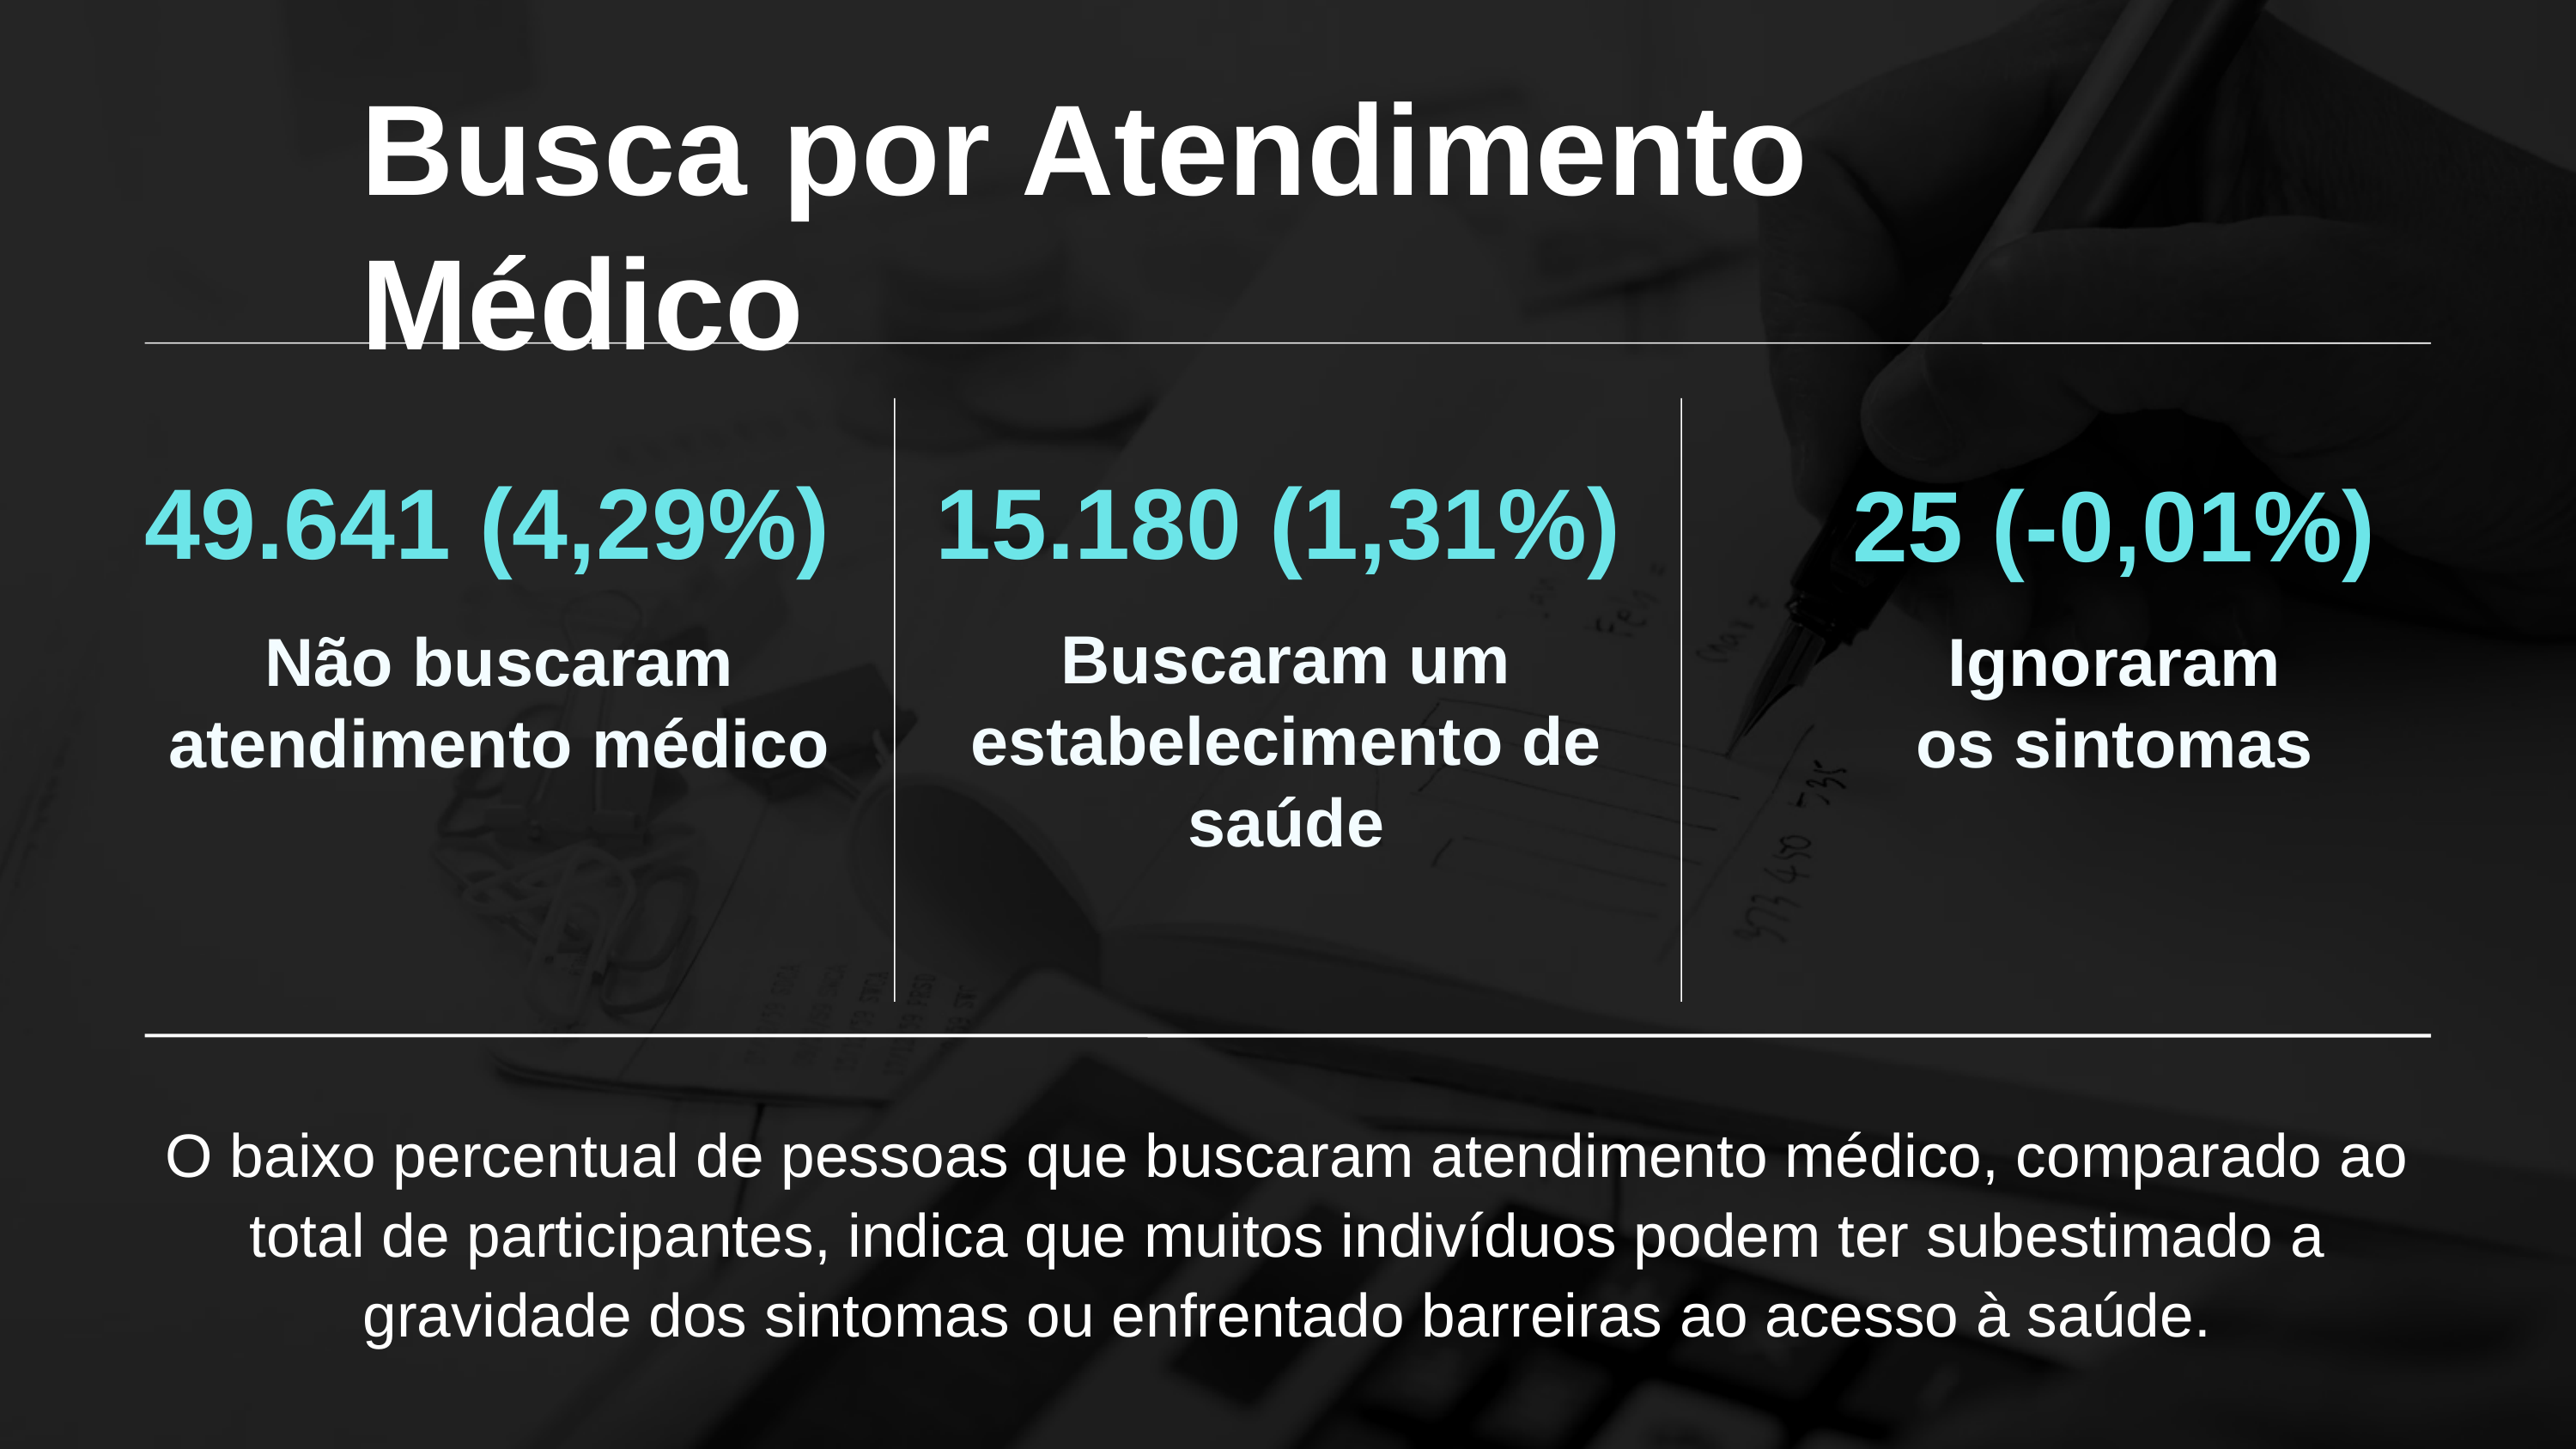

Busca por Atendimento Médico

49.641 (4,29%)
Não buscaram atendimento médico

15.180 (1,31%)
Buscaram um estabelecimento de saúde
25 (-0,01%)
Ignoraram
os sintomas

O baixo percentual de pessoas que buscaram atendimento médico, comparado ao total de participantes, indica que muitos indivíduos podem ter subestimado a gravidade dos sintomas ou enfrentado barreiras ao acesso à saúde.